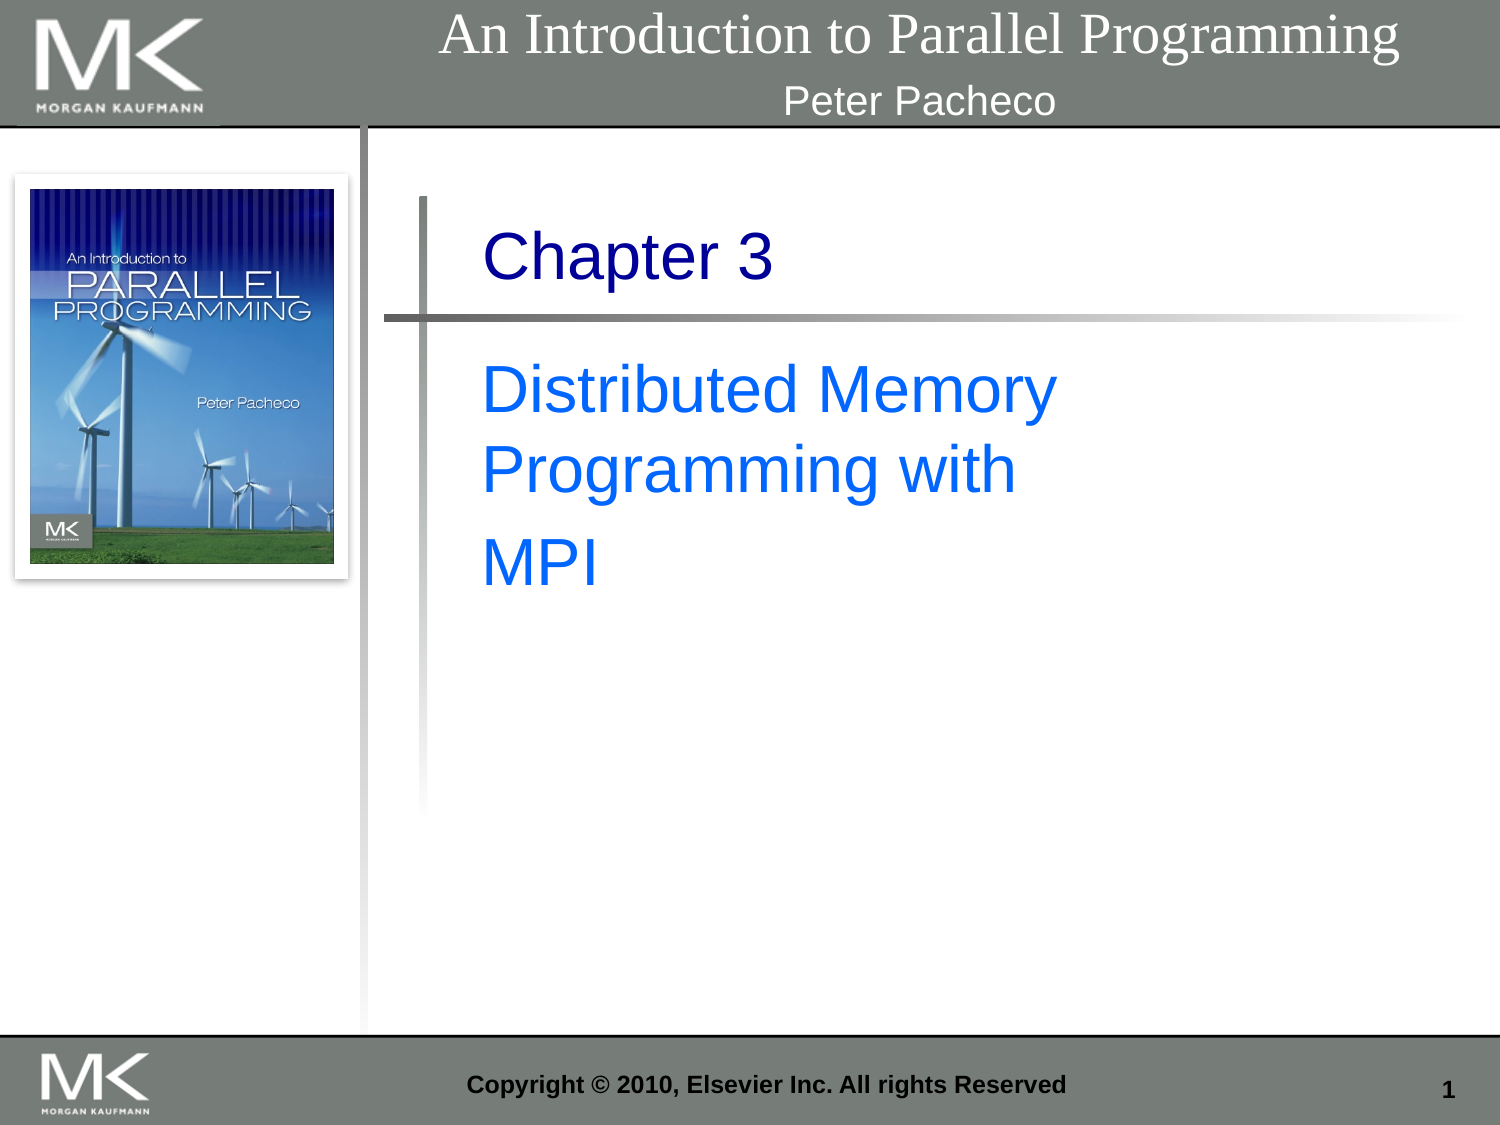

An Introduction to Parallel Programming
Peter Pacheco
Chapter 3
Distributed Memory Programming with
MPI
Copyright © 2010, Elsevier Inc. All rights Reserved